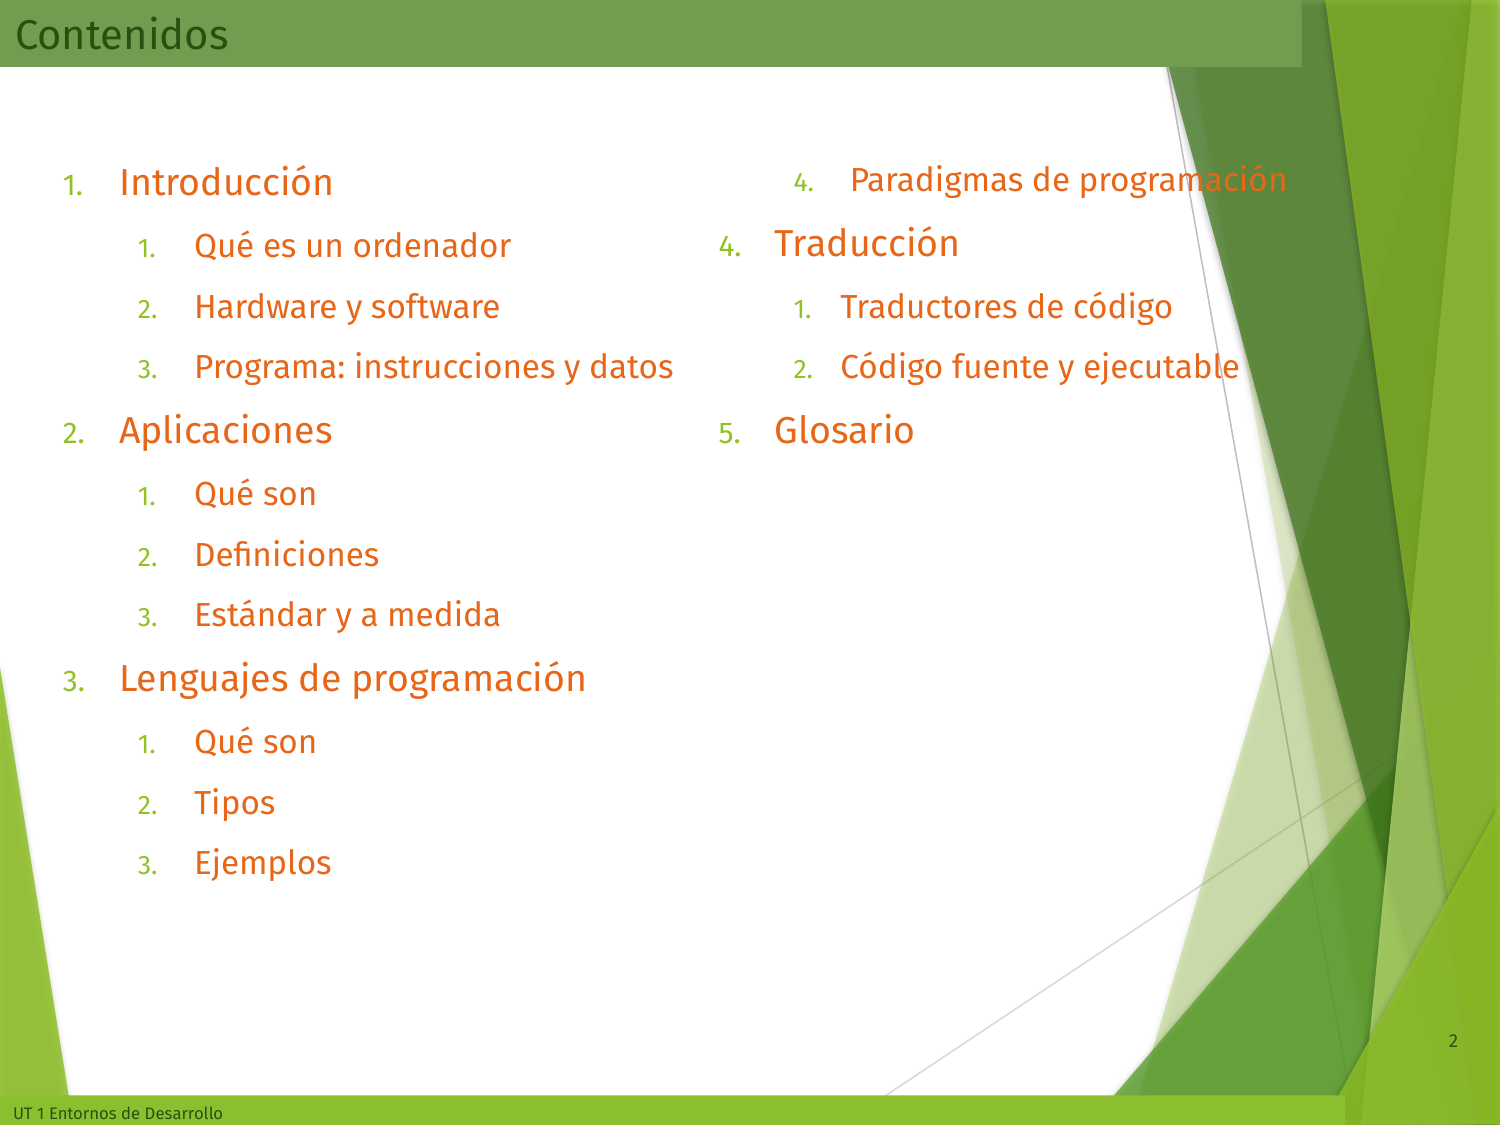

# Contenidos
Introducción
Qué es un ordenador
Hardware y software
Programa: instrucciones y datos
Aplicaciones
Qué son
Definiciones
Estándar y a medida
Lenguajes de programación
Qué son
Tipos
Ejemplos
Paradigmas de programación
Traducción
Traductores de código
Código fuente y ejecutable
Glosario

2